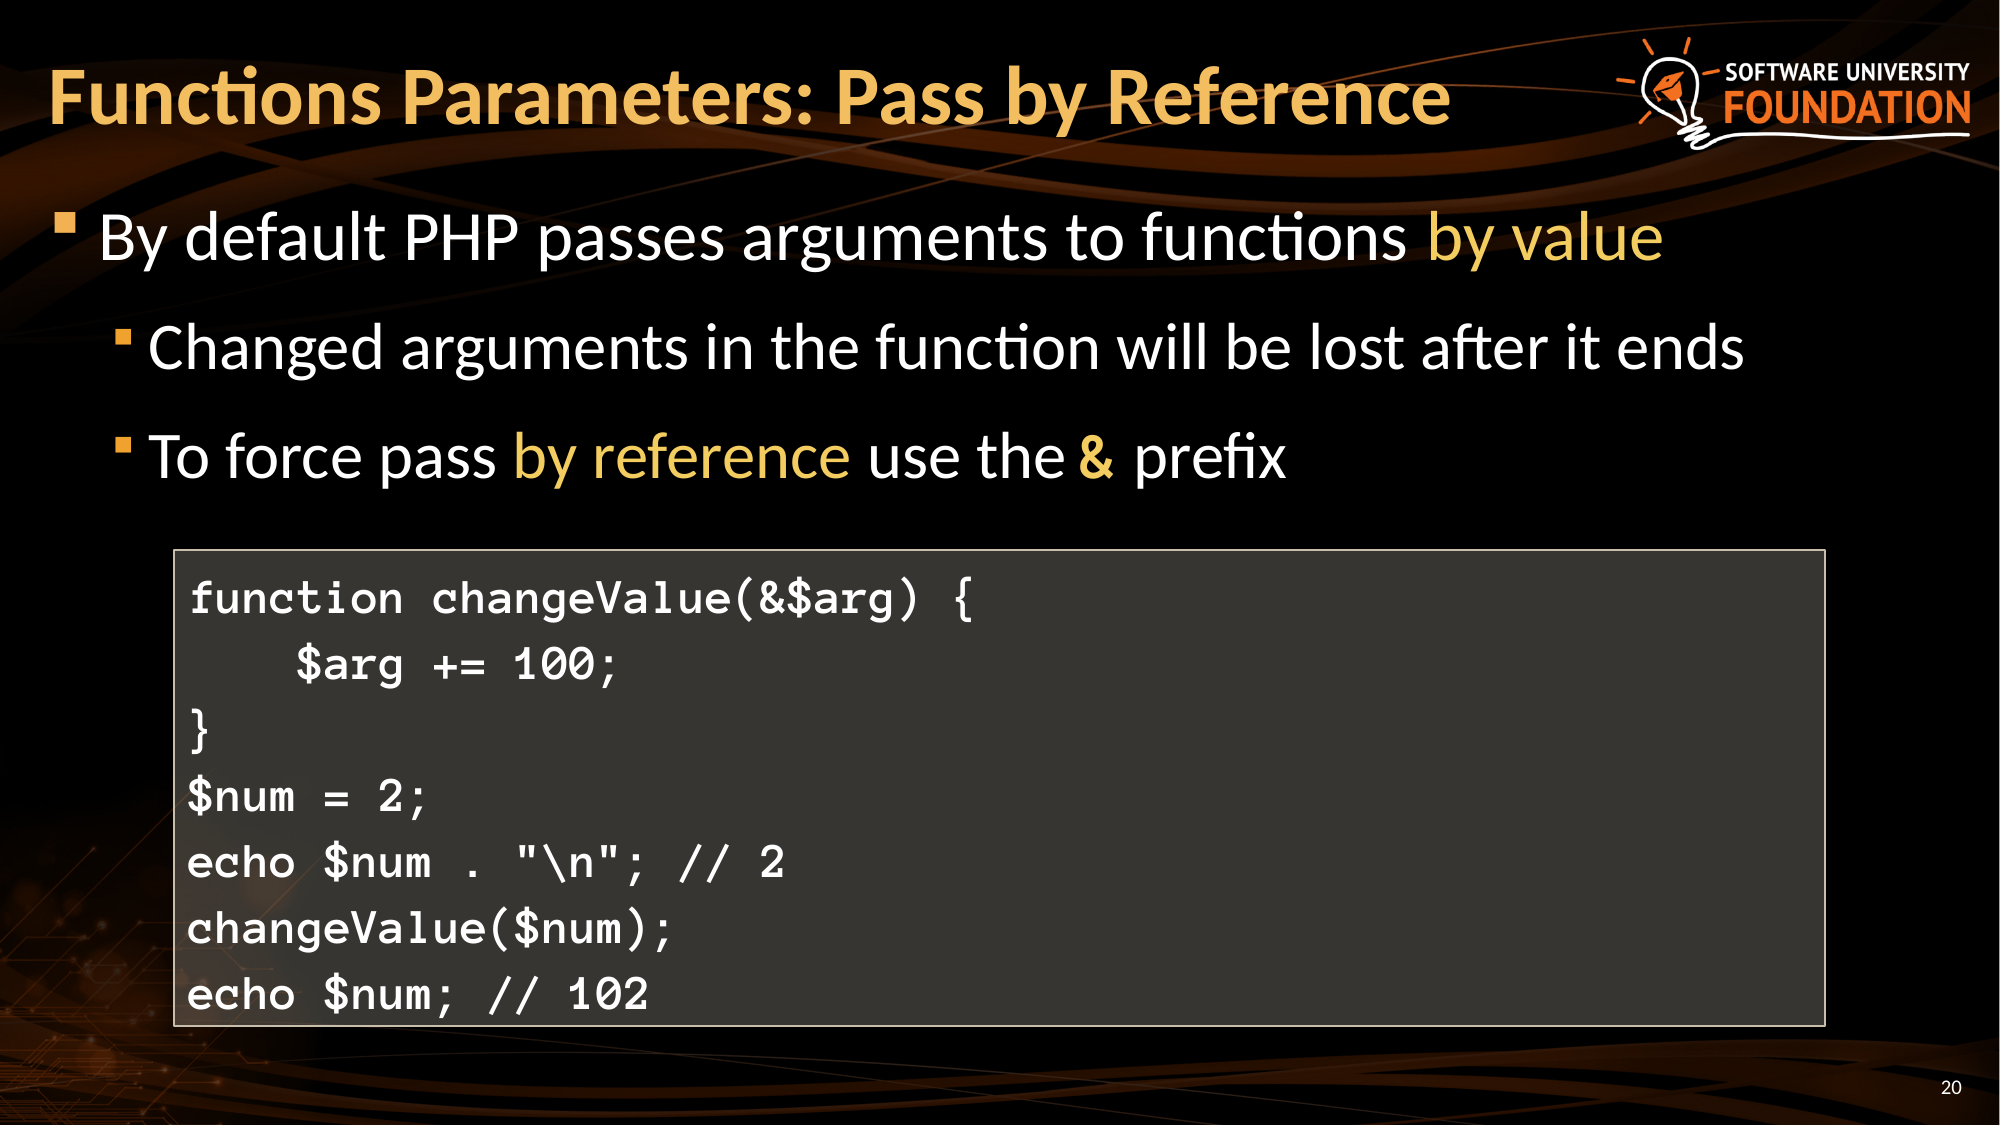

# Functions Parameters: Pass by Reference
By default PHP passes arguments to functions by value
Changed arguments in the function will be lost after it ends
To force pass by reference use the & prefix
function changeValue(&$arg) {
    $arg += 100;
}
$num = 2;
echo $num . "\n"; // 2
changeValue($num);
echo $num; // 102
20